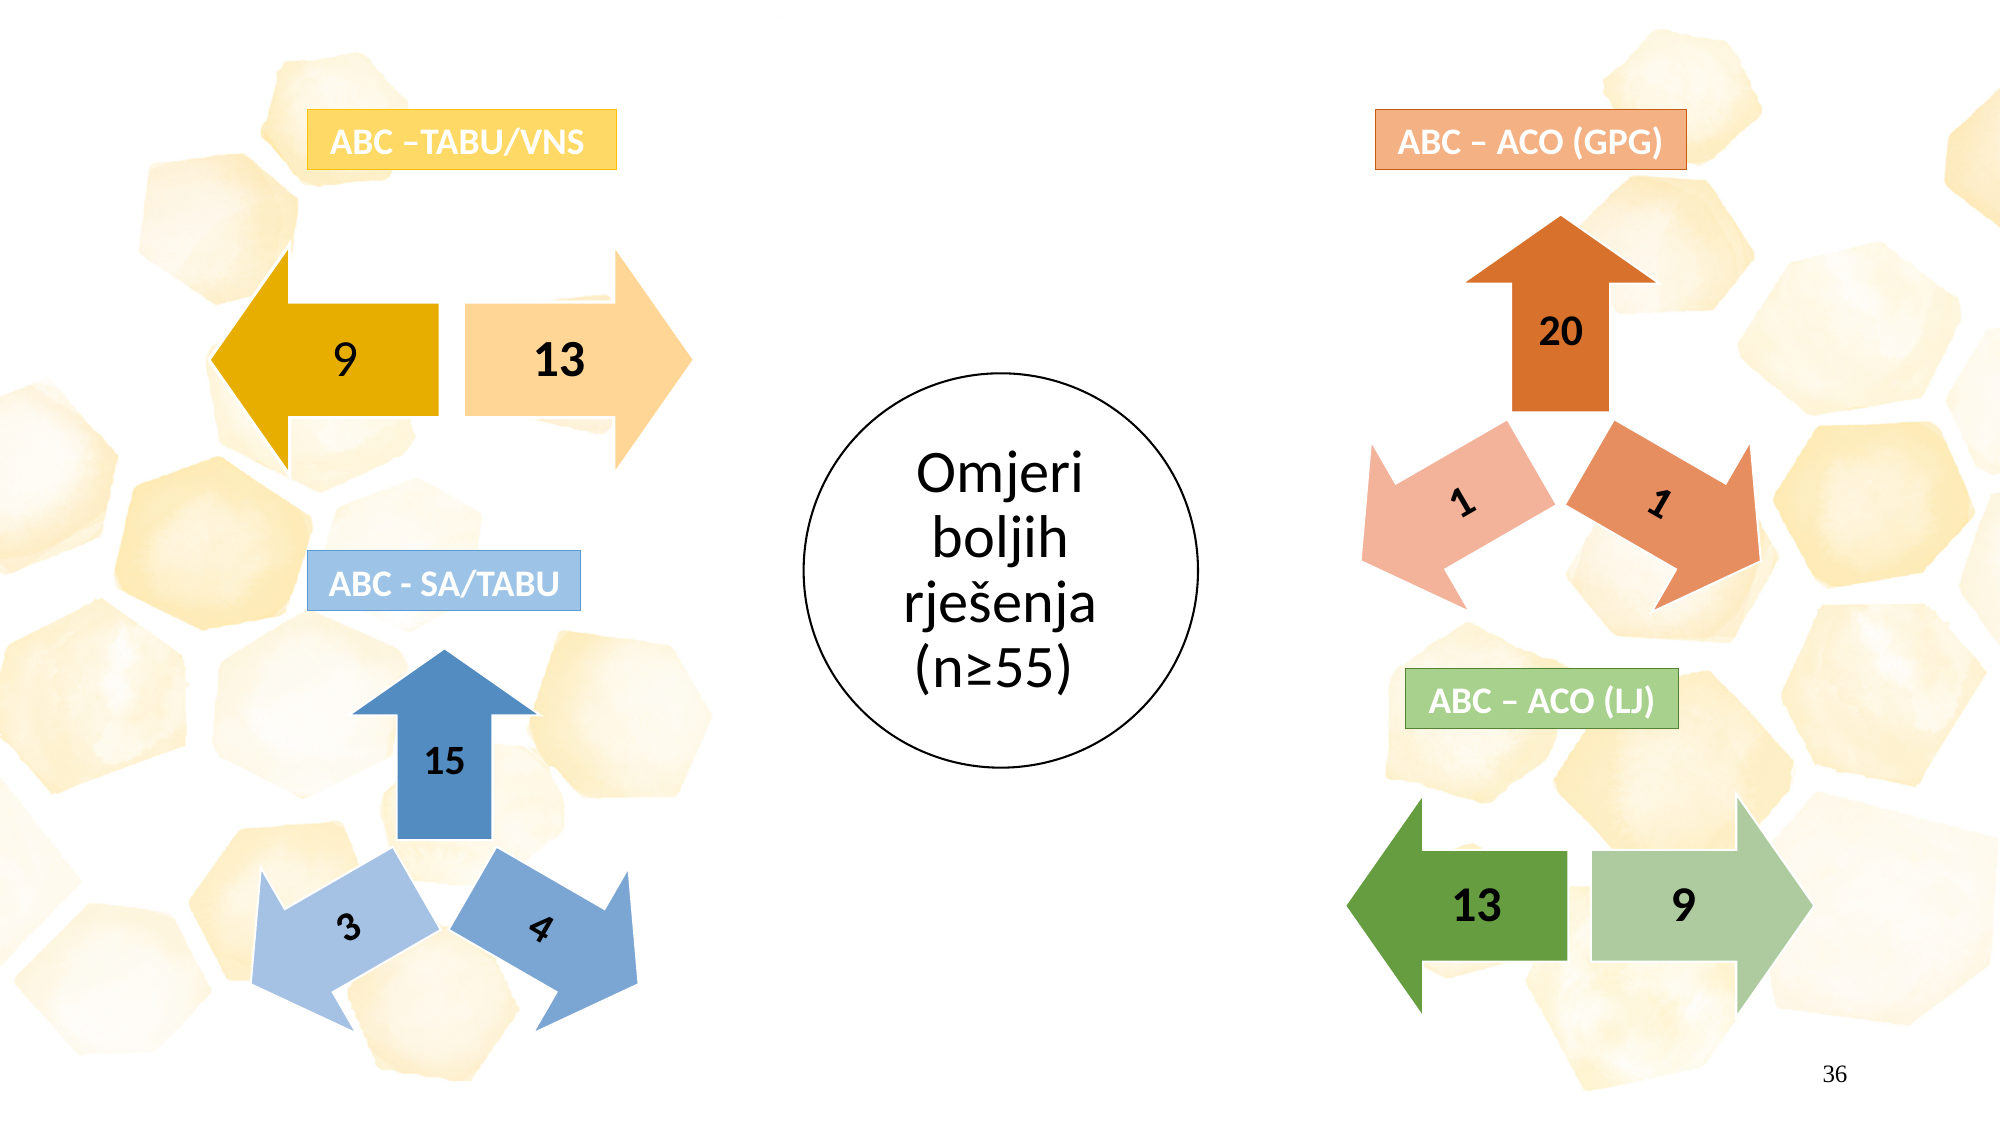

ABC –TABU/VNS
ABC – ACO (GPG)
9
13
20
1
1
Omjeri boljih rješenja (n≥55)
ABC - SA/TABU
15
4
3
ABC – ACO (LJ)
13
9
36